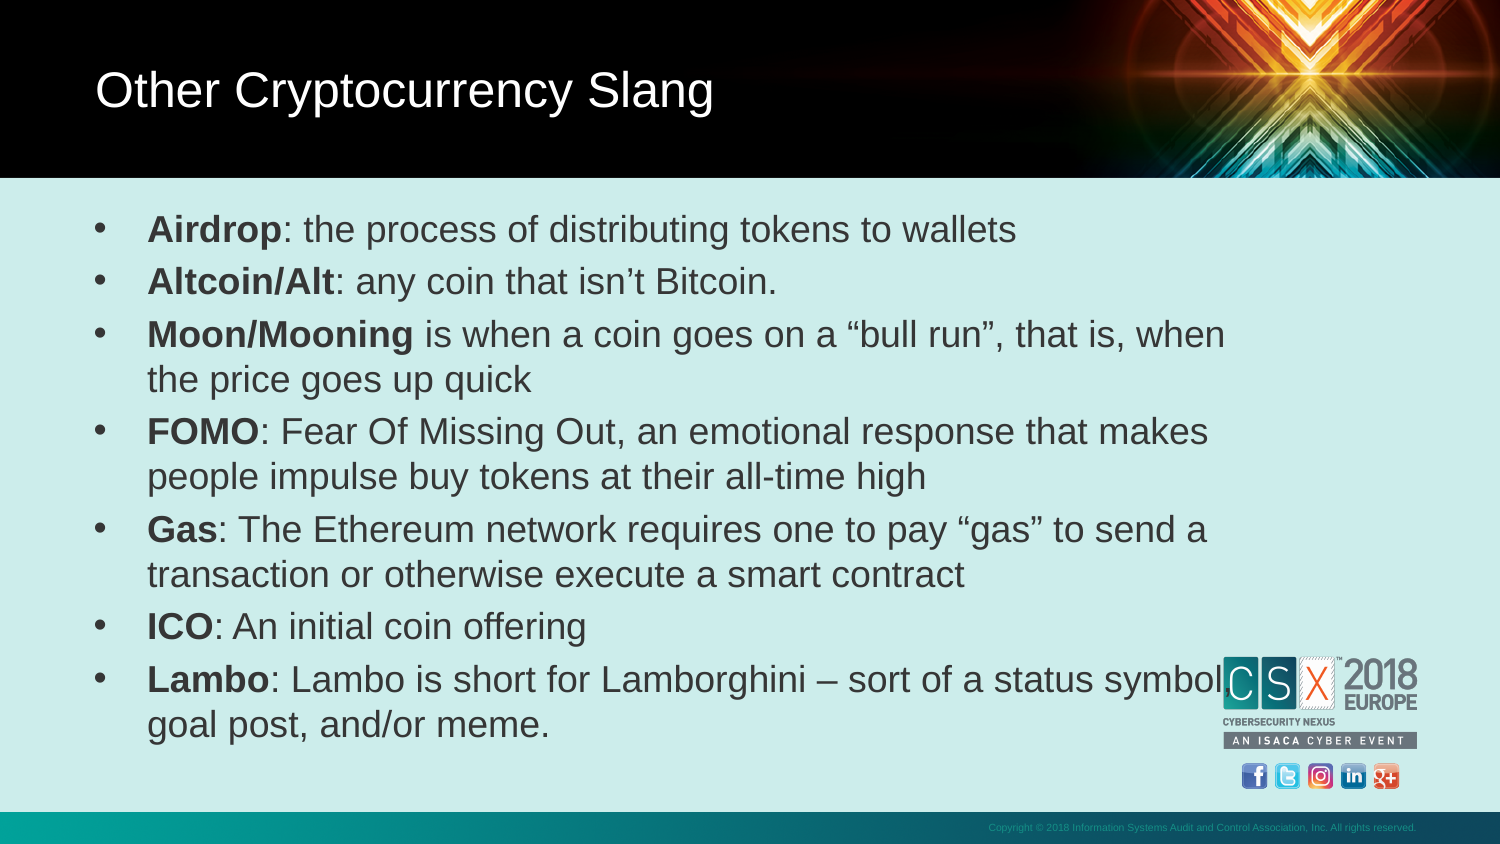

Other Cryptocurrency Slang
Airdrop: the process of distributing tokens to wallets
Altcoin/Alt: any coin that isn’t Bitcoin.
Moon/Mooning is when a coin goes on a “bull run”, that is, when the price goes up quick
FOMO: Fear Of Missing Out, an emotional response that makes people impulse buy tokens at their all-time high
Gas: The Ethereum network requires one to pay “gas” to send a transaction or otherwise execute a smart contract
ICO: An initial coin offering
Lambo: Lambo is short for Lamborghini – sort of a status symbol, goal post, and/or meme.